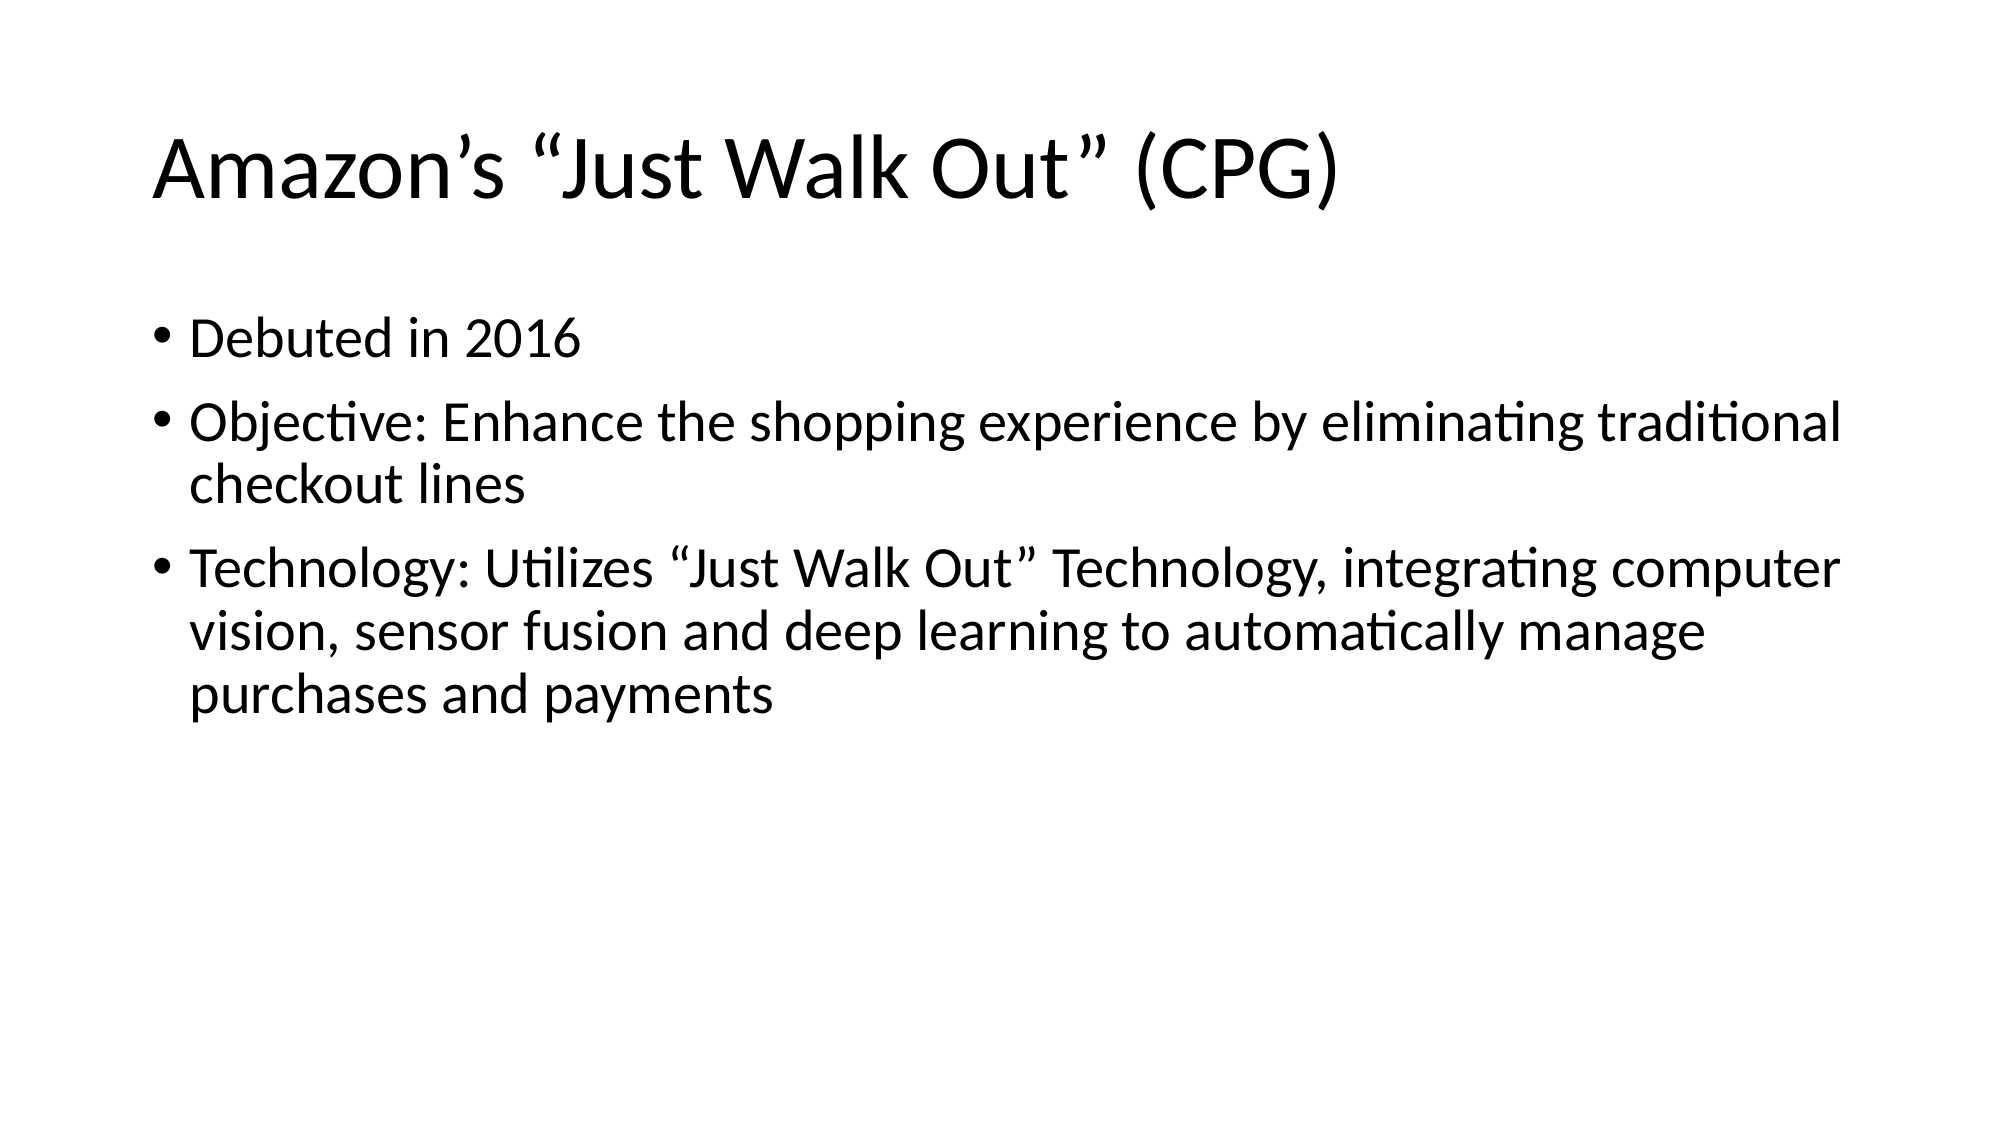

# Amazon’s “Just Walk Out” (CPG)
Debuted in 2016
Objective: Enhance the shopping experience by eliminating traditional checkout lines
Technology: Utilizes “Just Walk Out” Technology, integrating computer vision, sensor fusion and deep learning to automatically manage purchases and payments